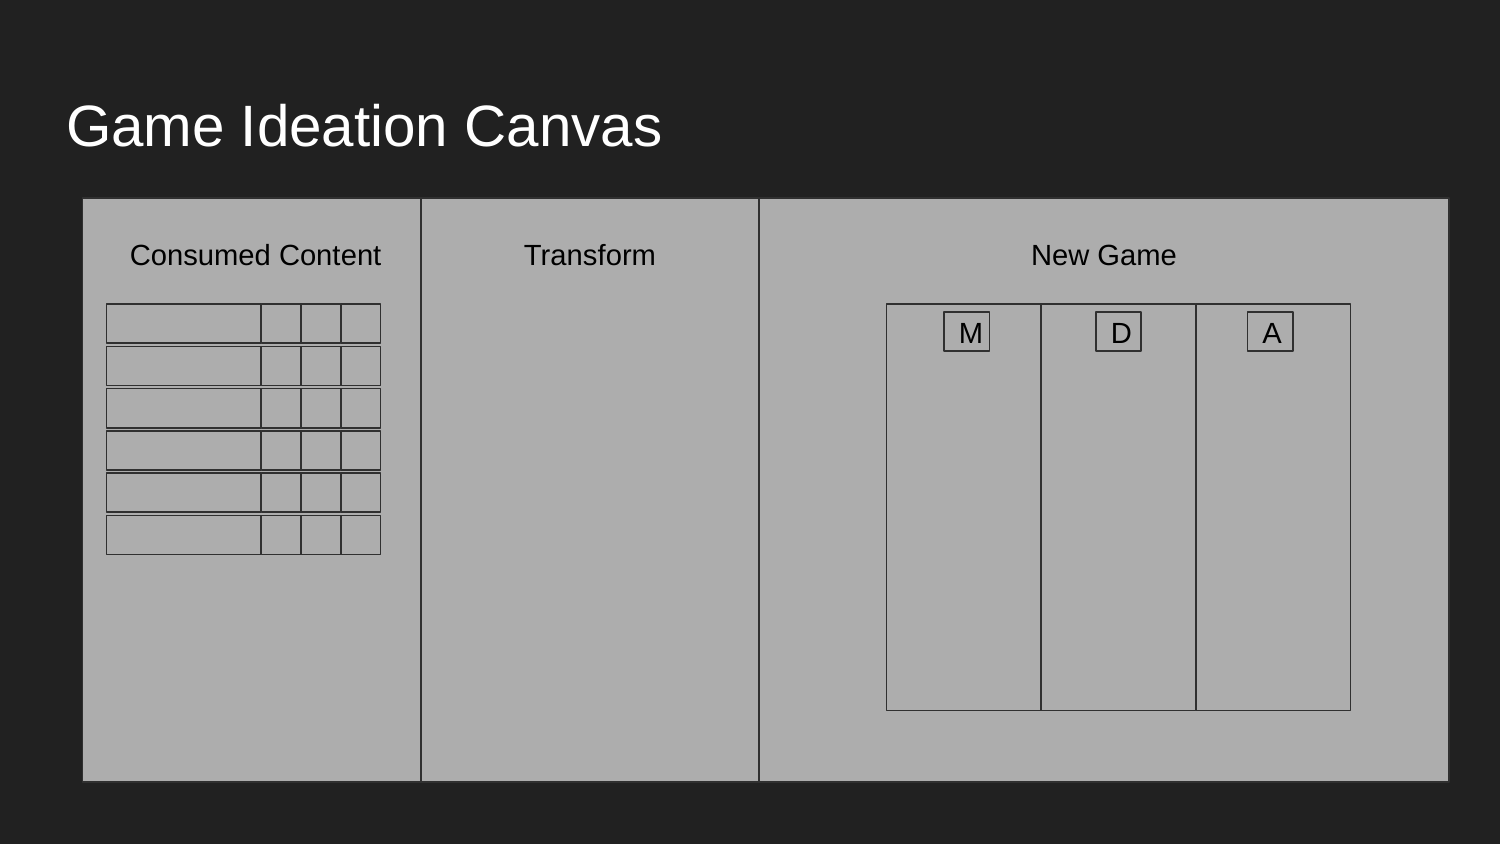

# Game Ideation Canvas

Consumed Content
Transform
New Game

M
D
A